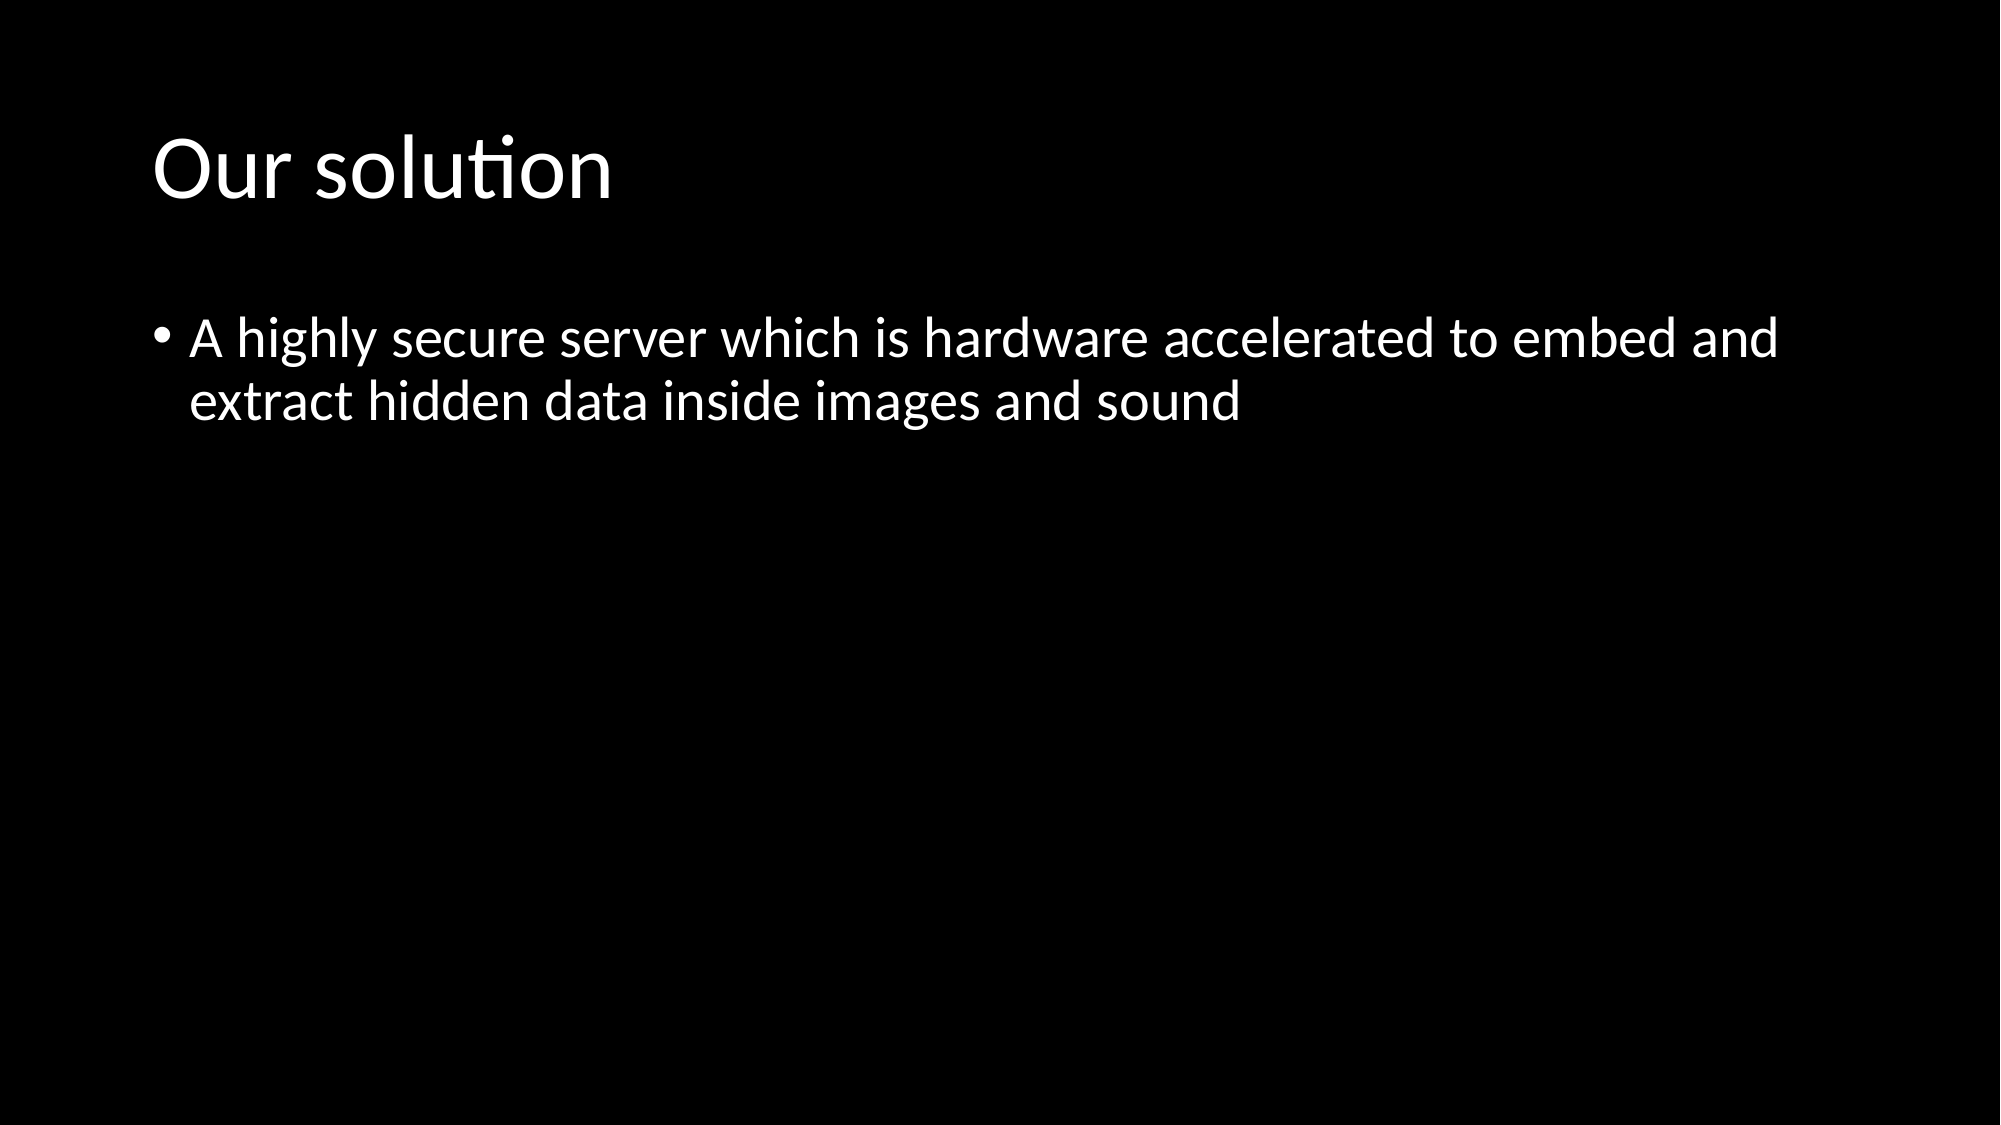

# Our solution
A highly secure server which is hardware accelerated to embed and extract hidden data inside images and sound